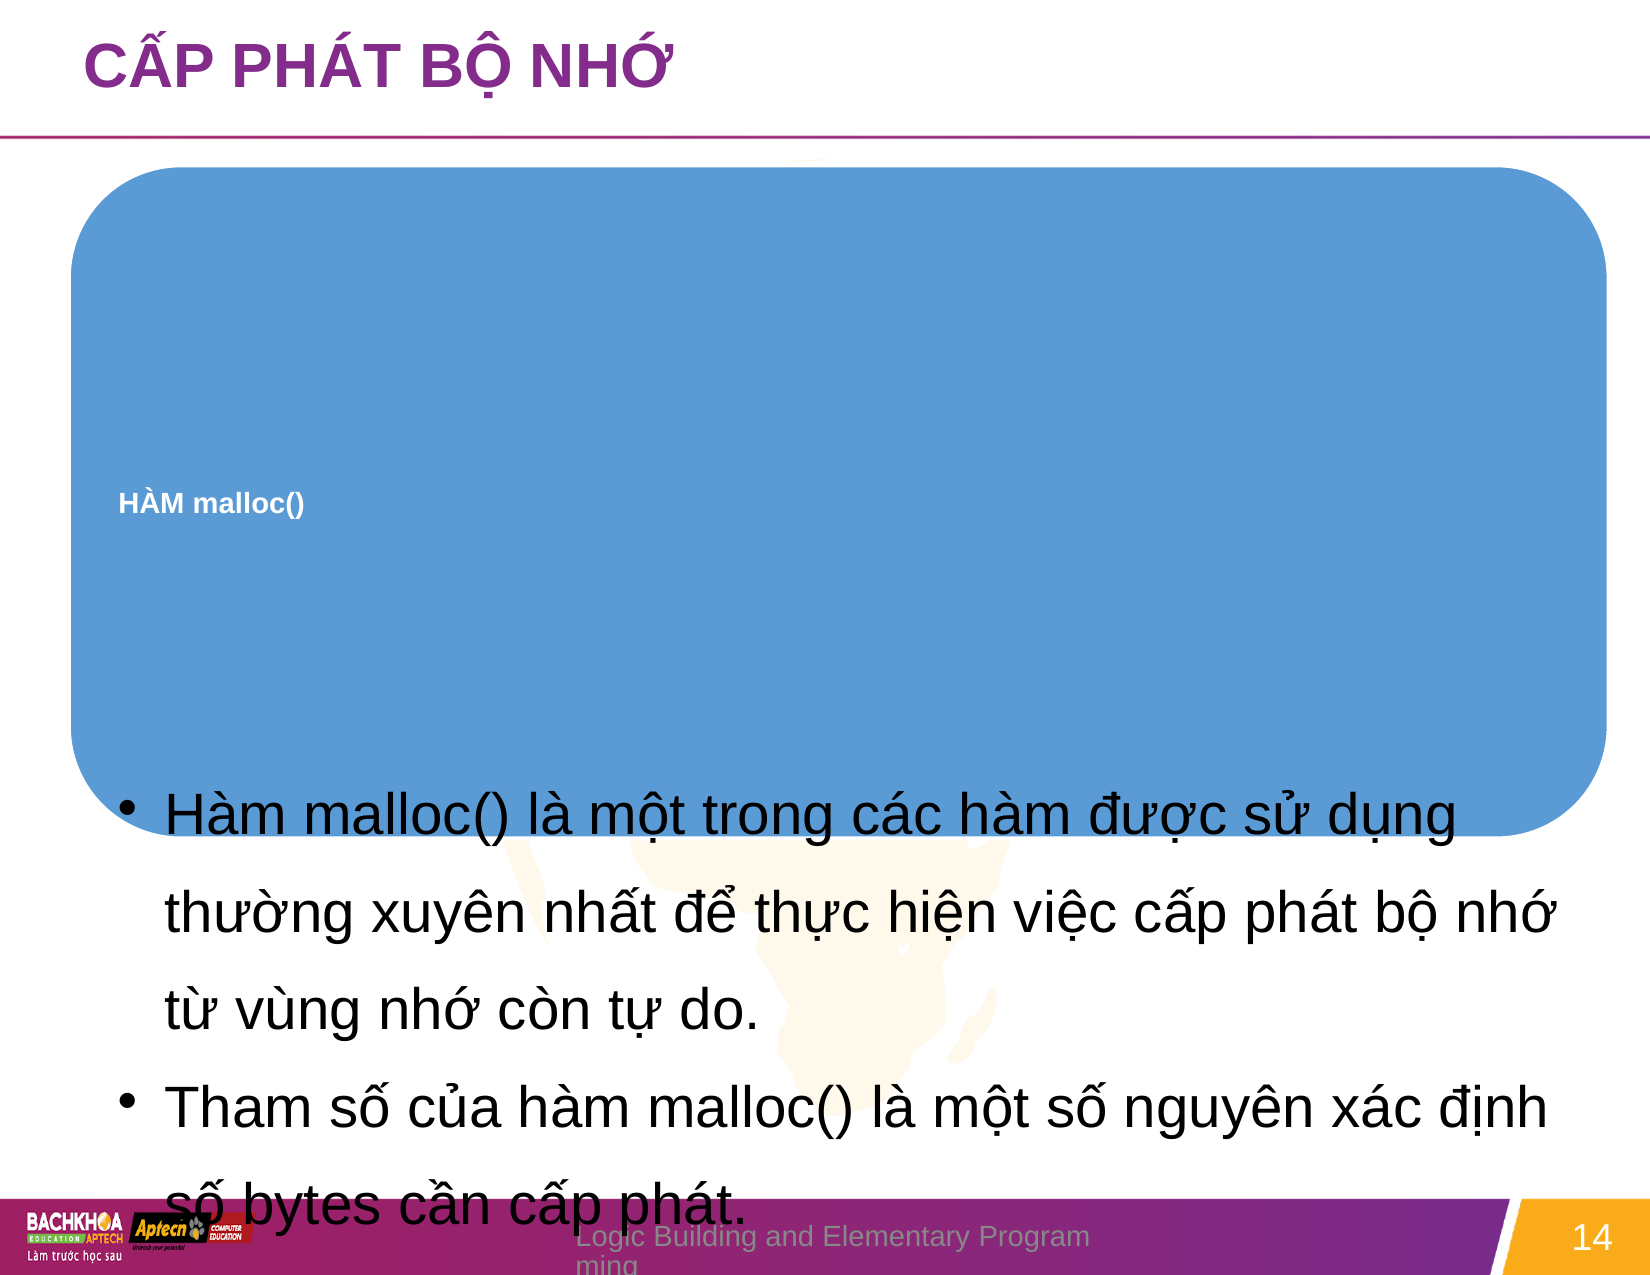

# CẤP PHÁT BỘ NHỚ
HÀM malloc()
Hàm malloc() là một trong các hàm được sử dụng thường xuyên nhất để thực hiện việc cấp phát bộ nhớ từ vùng nhớ còn tự do.
Logic Building and Elementary Programming
14